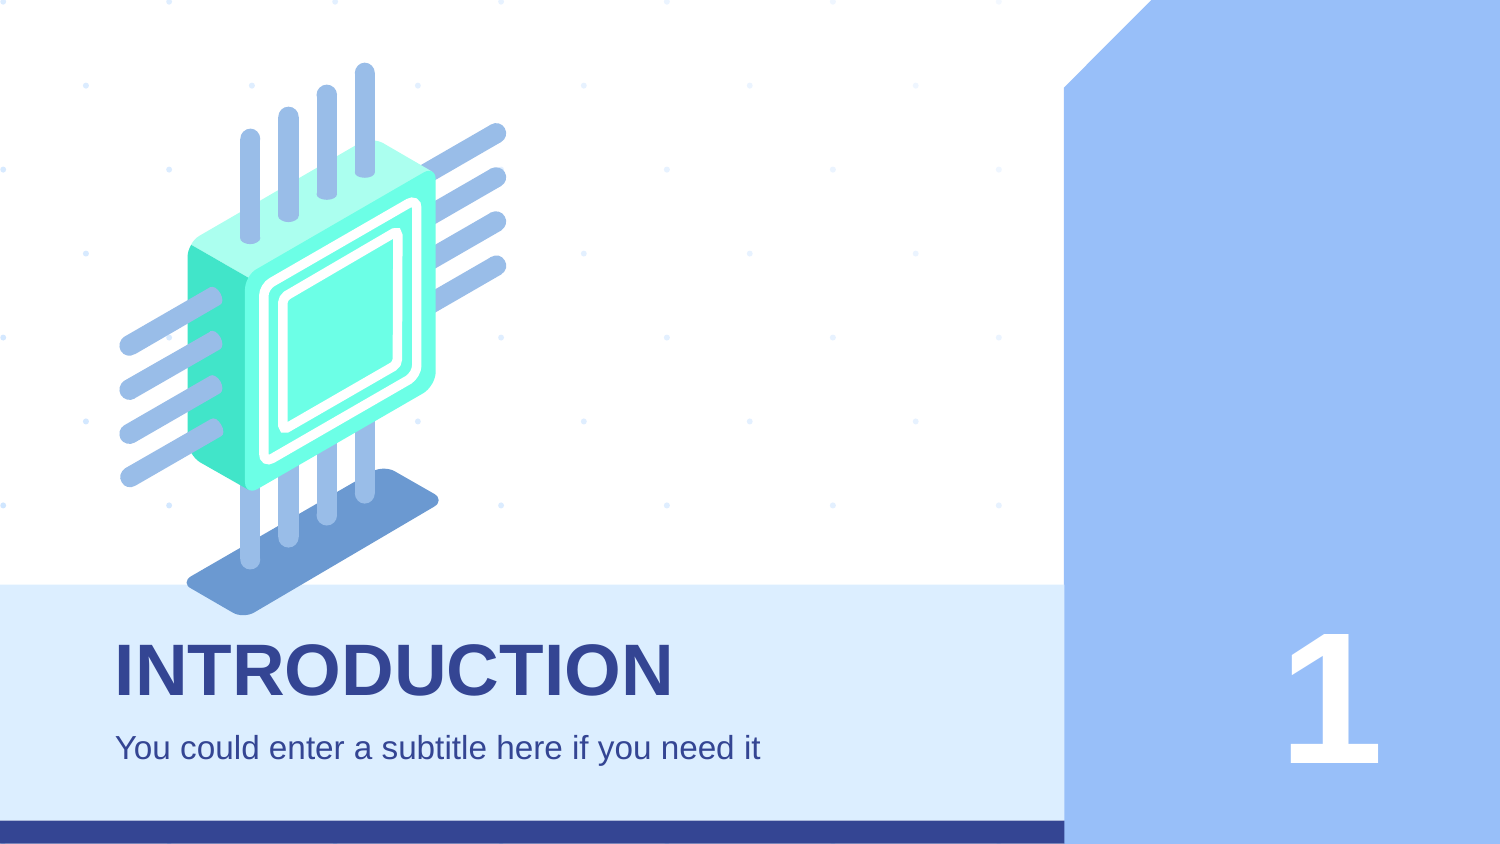

1
# INTRODUCTION
You could enter a subtitle here if you need it